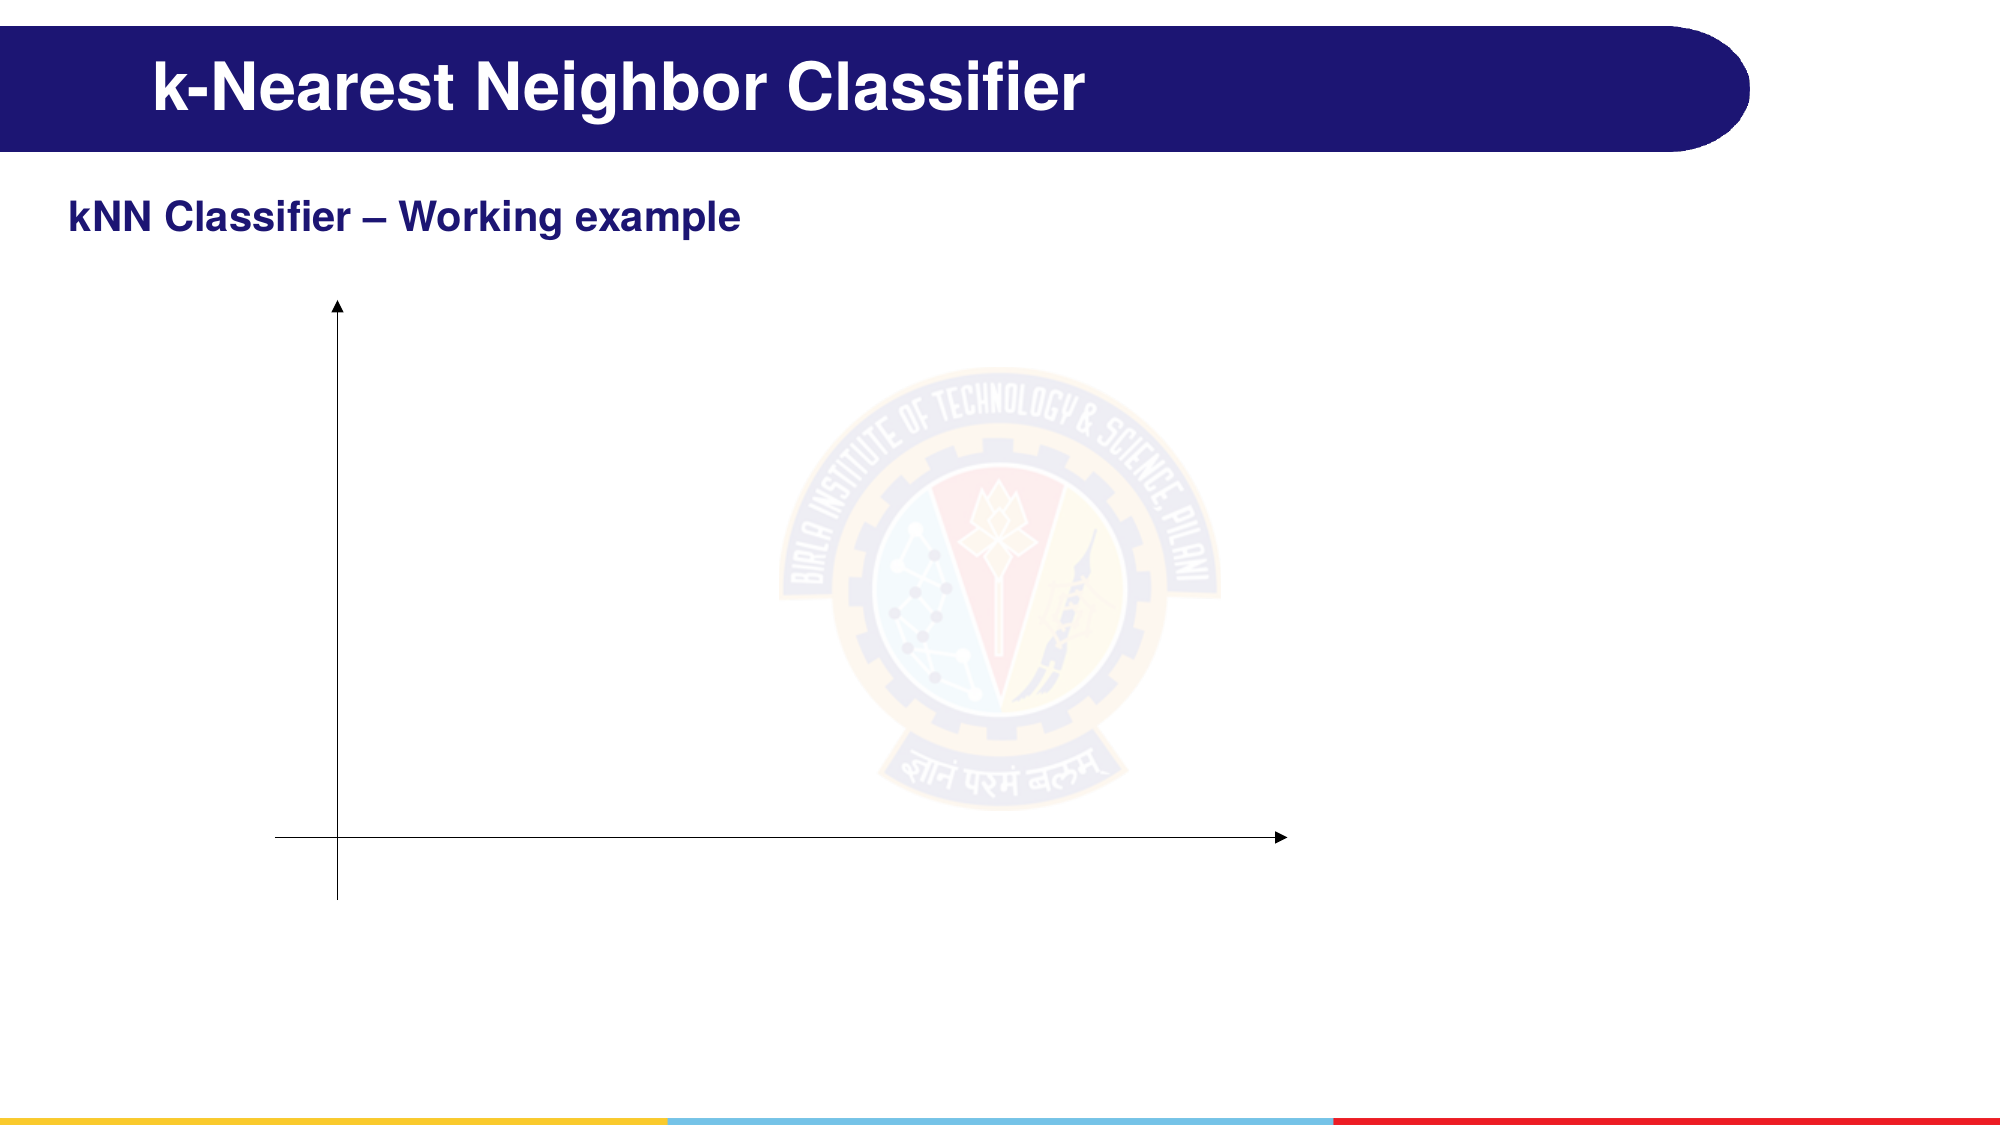

# k-Nearest Neighbor Classifier
kNN Classifier – Working example